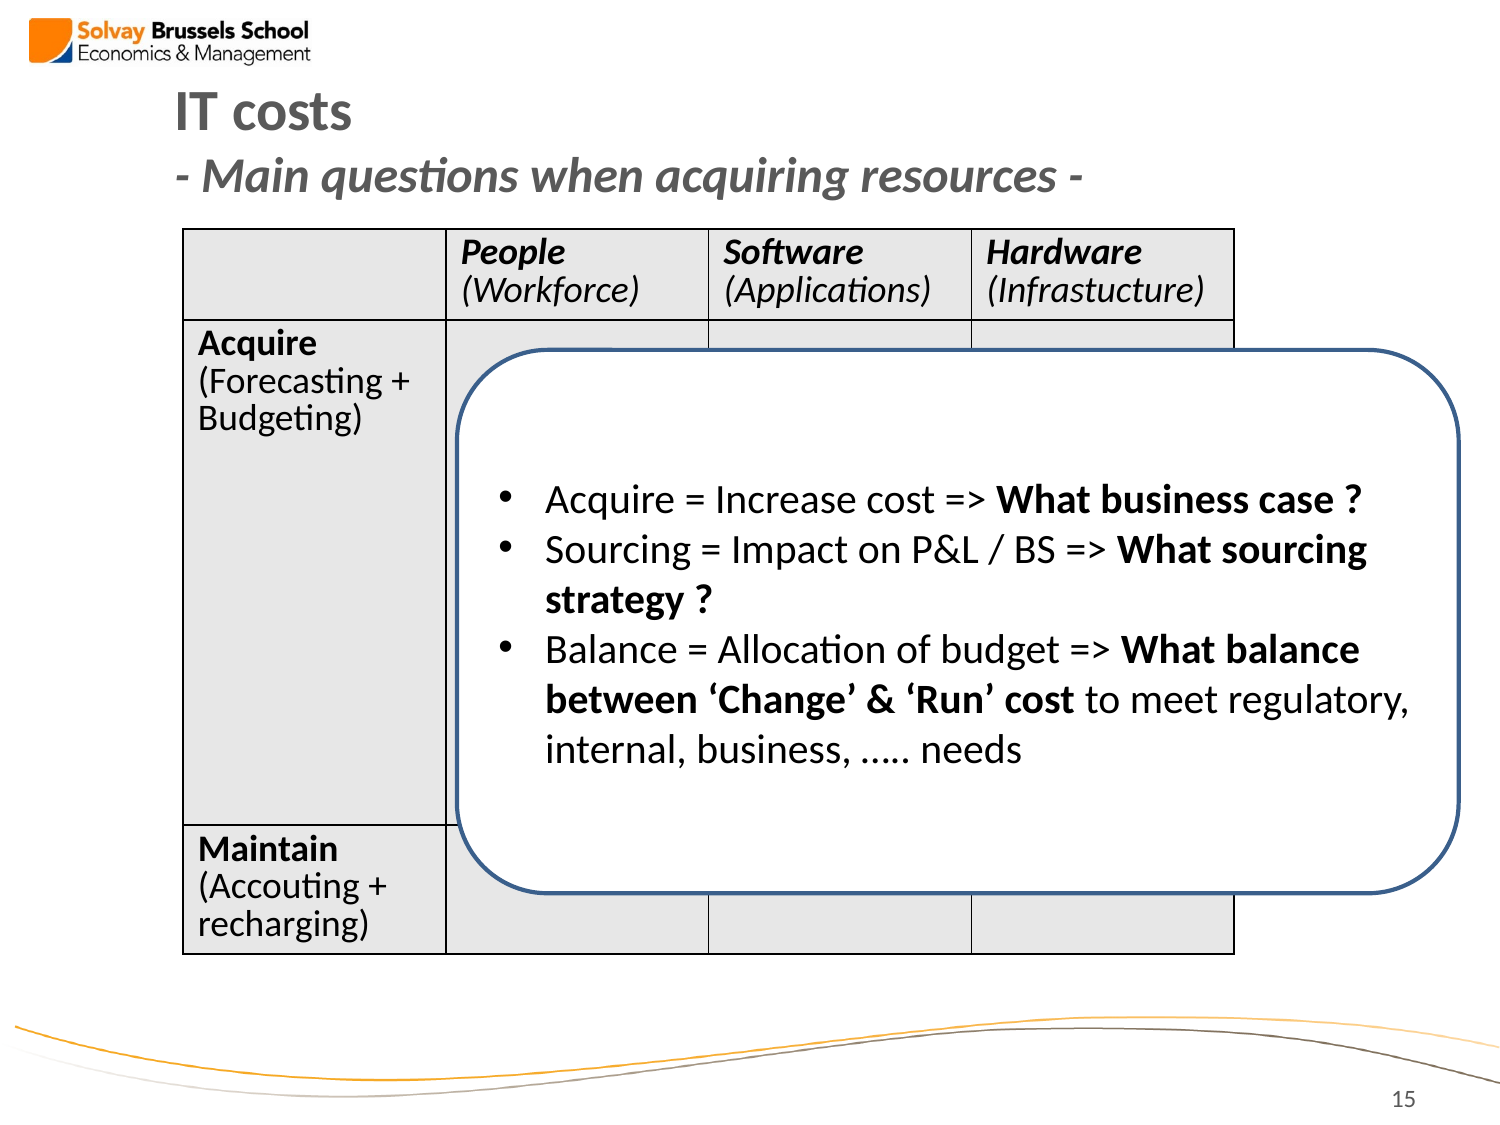

# IT costs - Main questions when acquiring resources -
|  | People (Workforce) | Software (Applications) | Hardware (Infrastucture) |
| --- | --- | --- | --- |
| Acquire (Forecasting + Budgeting) |  |  |  |
| Maintain (Accouting + recharging) |  |  |  |
Acquire = Increase cost => What business case ?
Sourcing = Impact on P&L / BS => What sourcing strategy ?
Balance = Allocation of budget => What balance between ‘Change’ & ‘Run’ cost to meet regulatory, internal, business, ….. needs
15